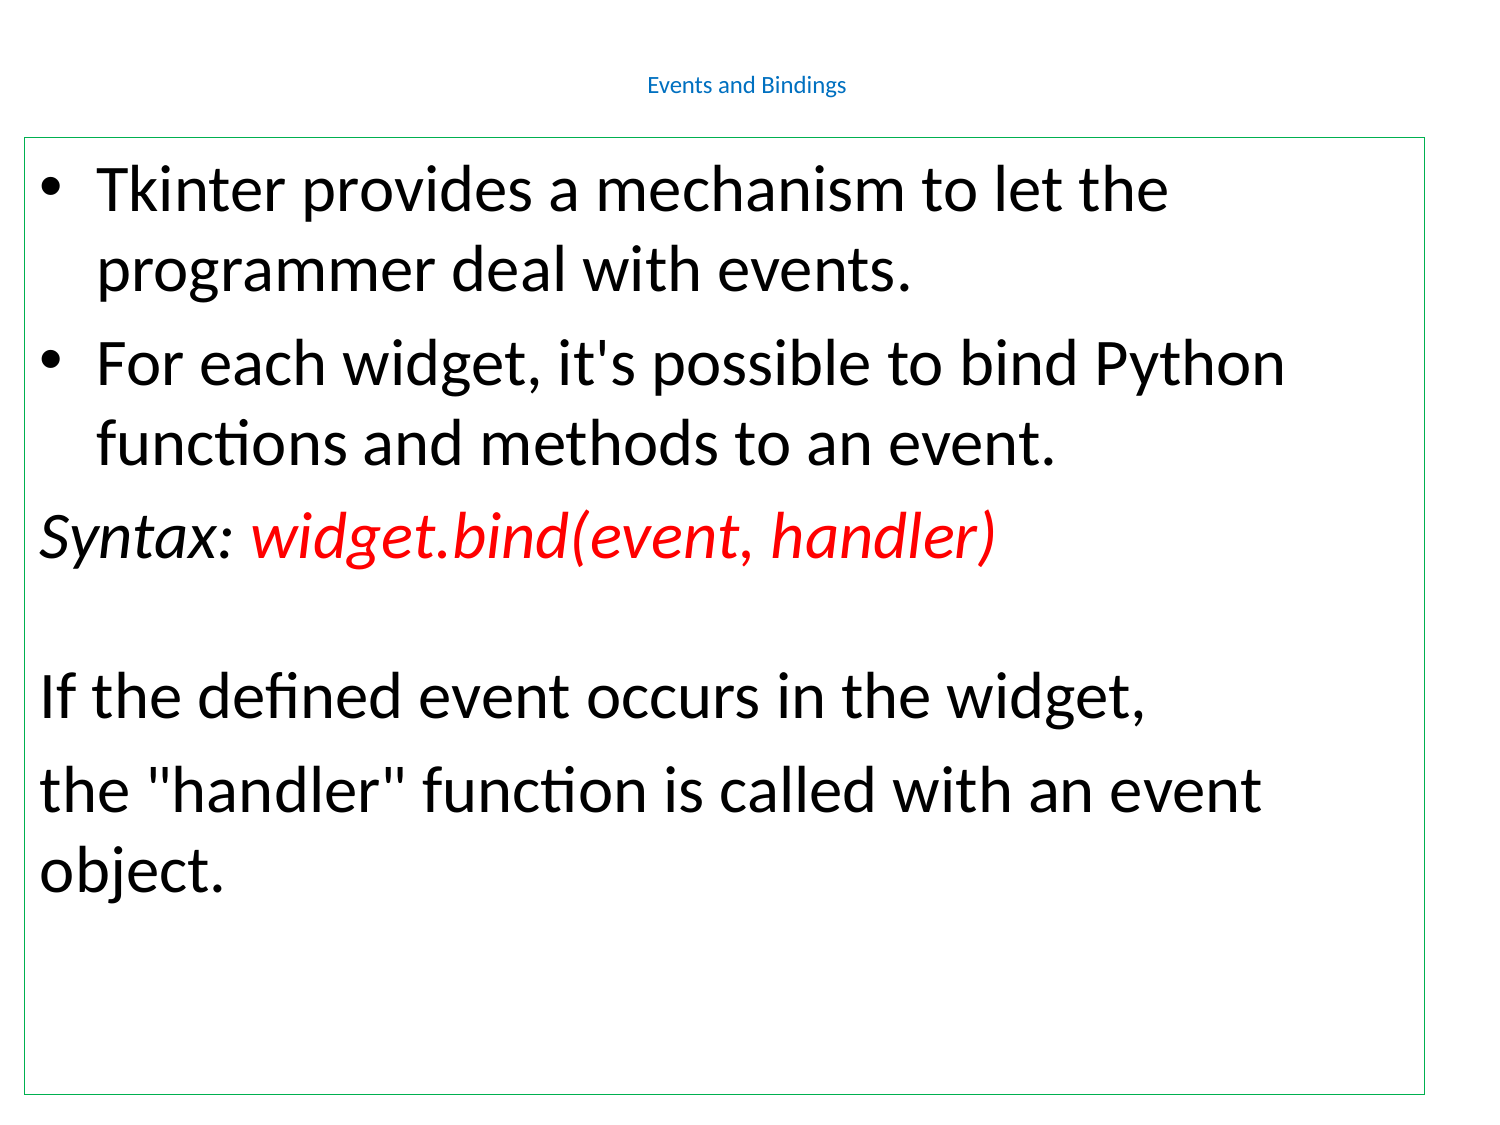

# Events and Bindings
Tkinter provides a mechanism to let the programmer deal with events.
For each widget, it's possible to bind Python functions and methods to an event.
Syntax: widget.bind(event, handler)
If the defined event occurs in the widget,
the "handler" function is called with an event object.